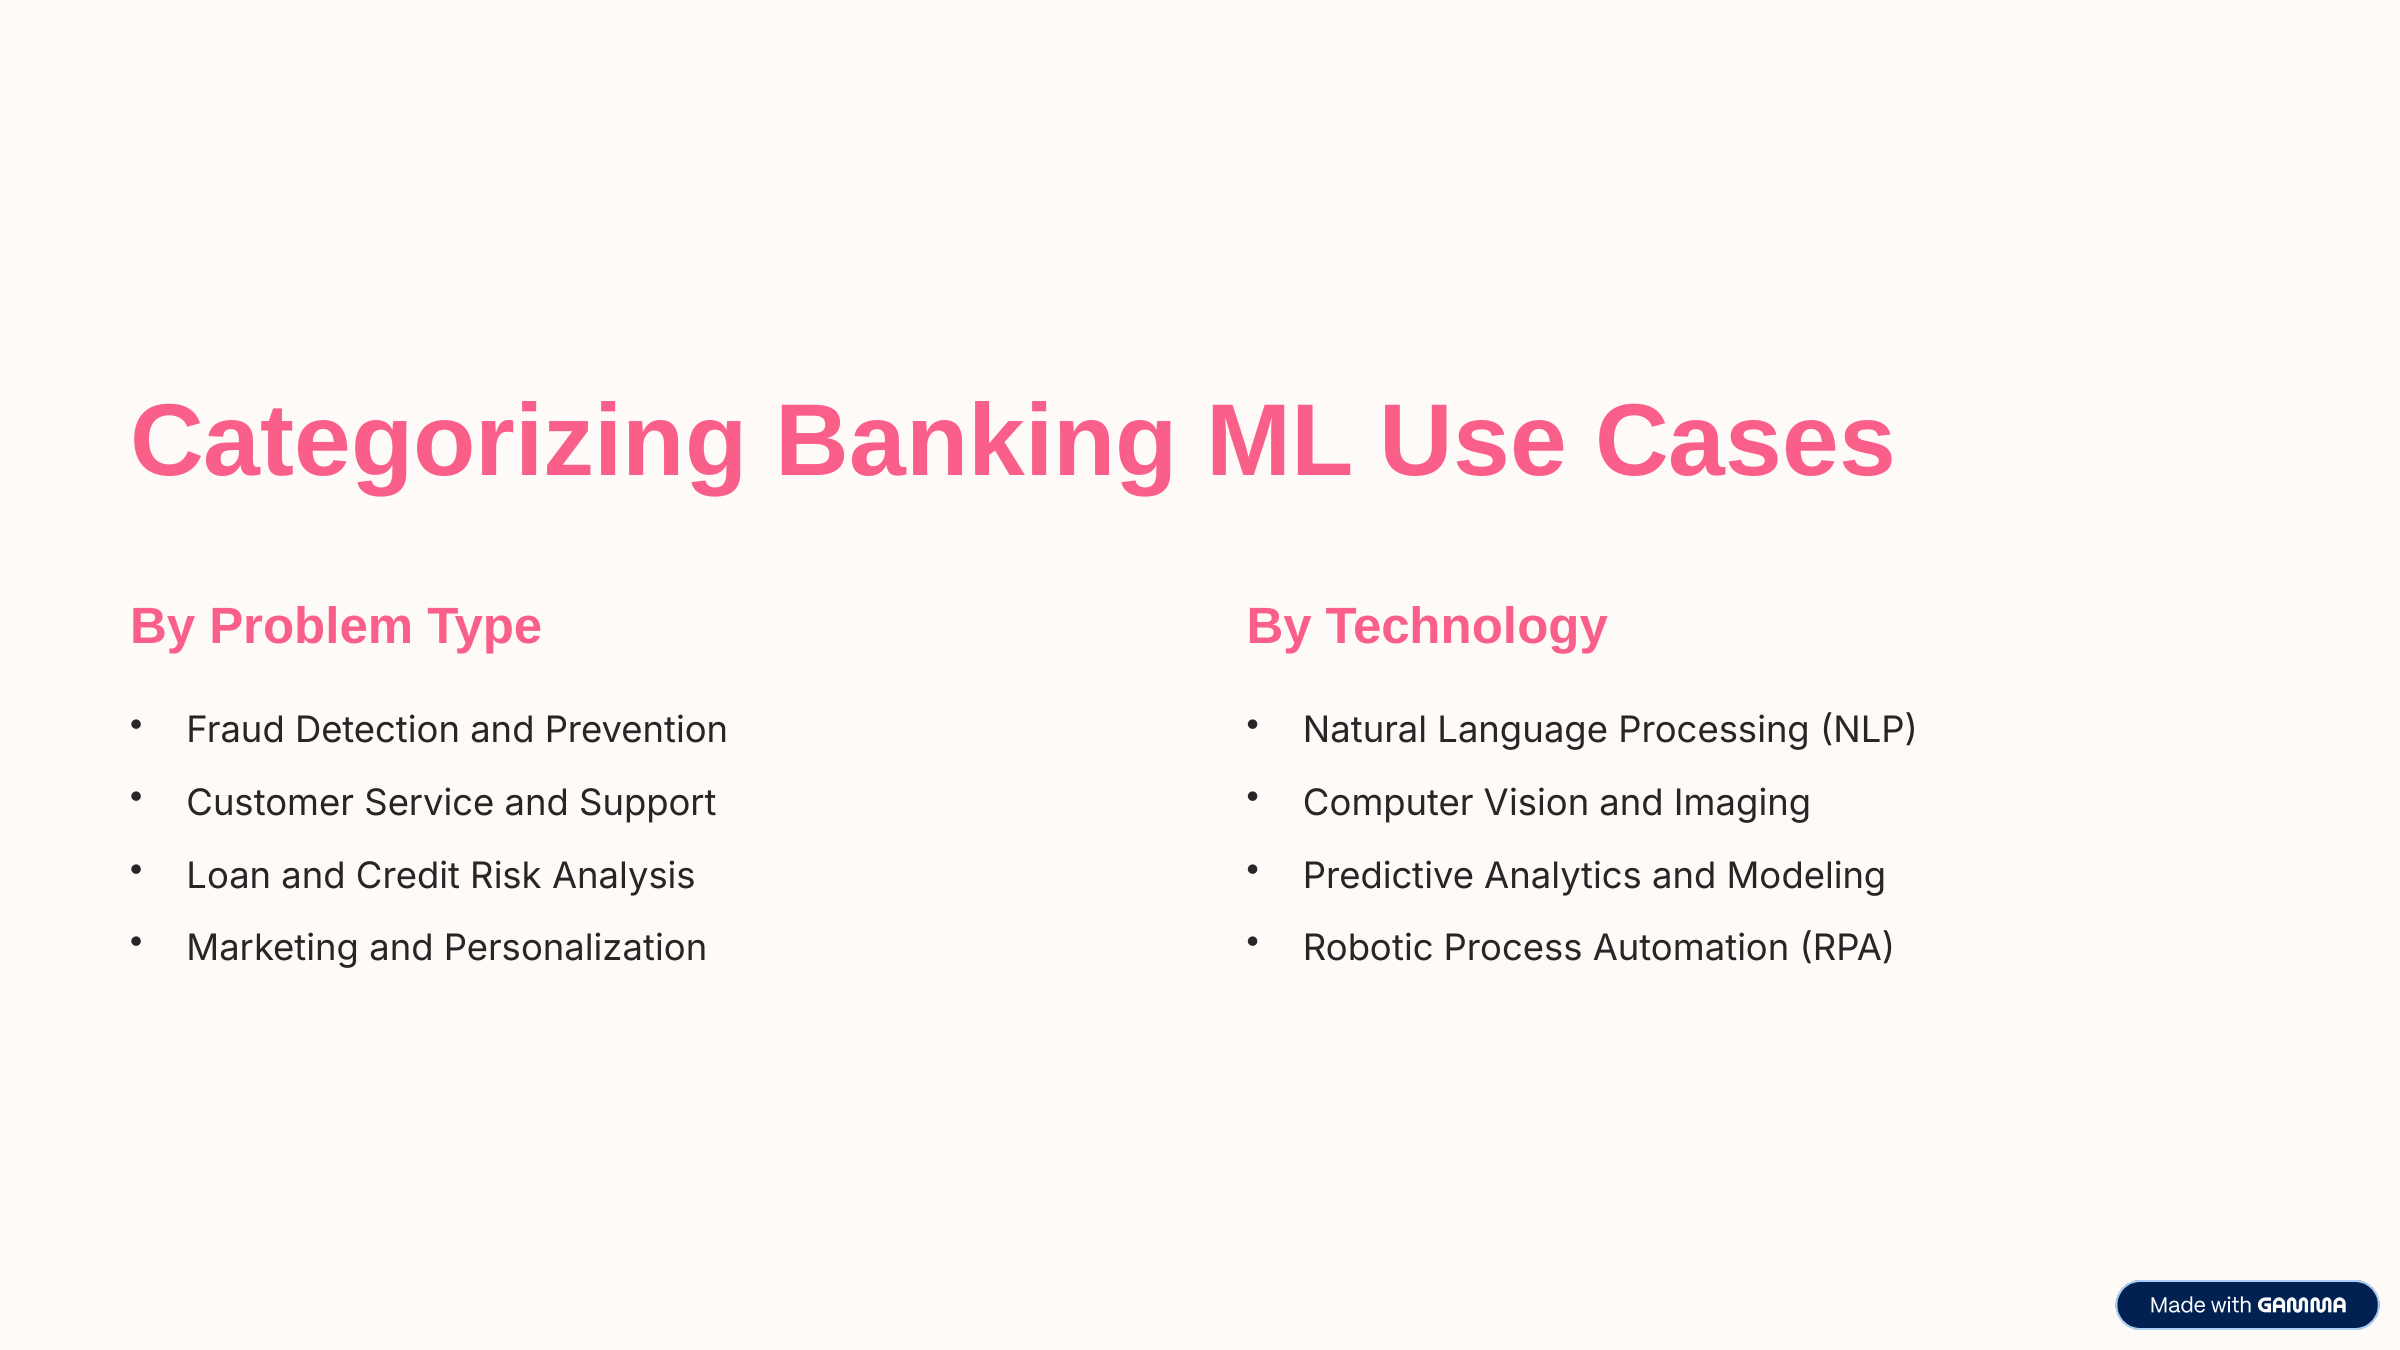

Categorizing Banking ML Use Cases
By Problem Type
By Technology
Fraud Detection and Prevention
Natural Language Processing (NLP)
Customer Service and Support
Computer Vision and Imaging
Loan and Credit Risk Analysis
Predictive Analytics and Modeling
Marketing and Personalization
Robotic Process Automation (RPA)